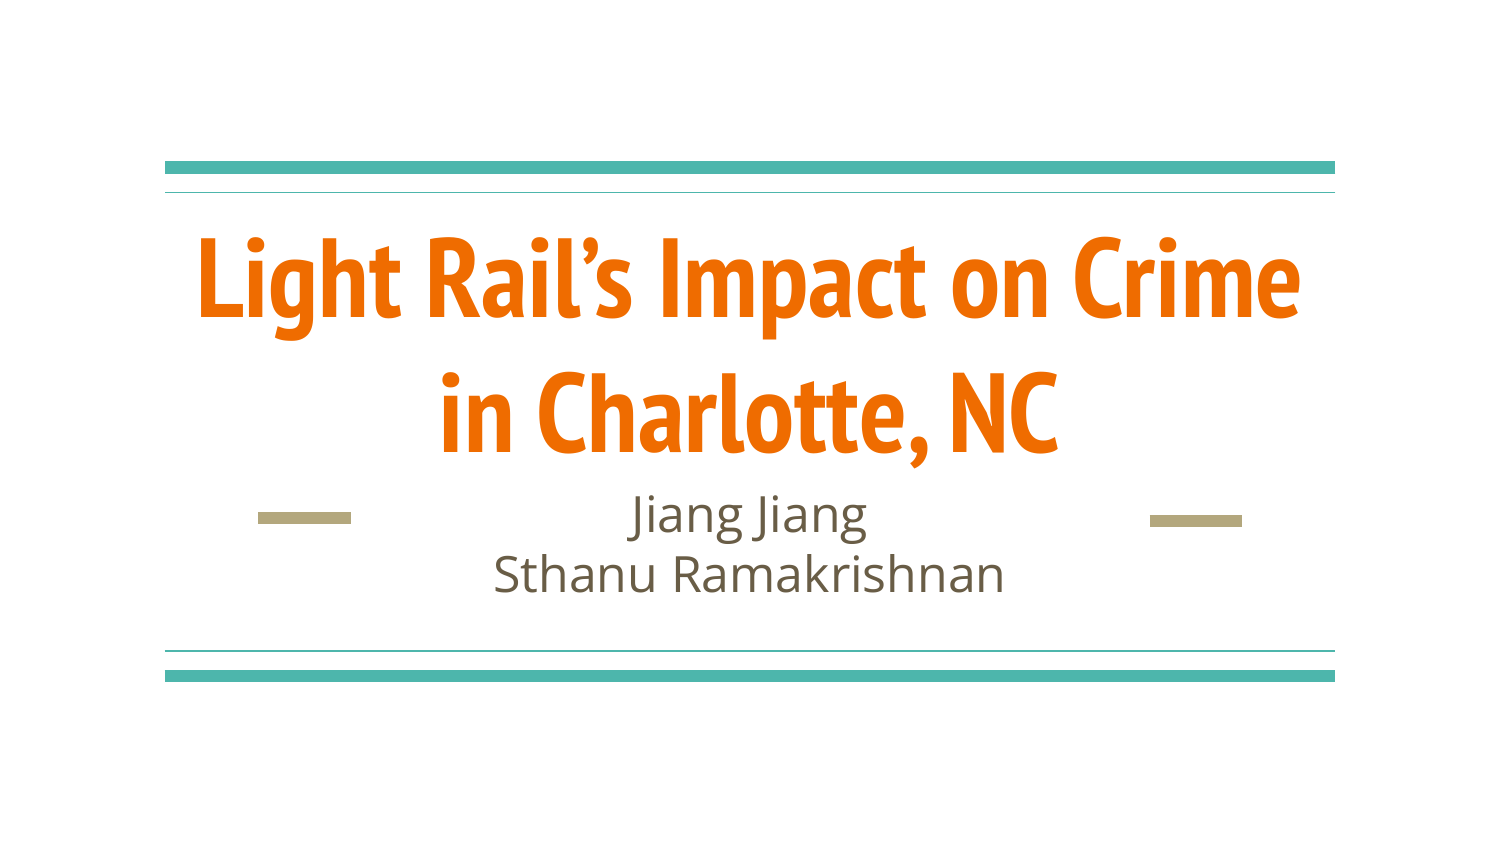

# Light Rail’s Impact on Crime in Charlotte, NC
Jiang Jiang
Sthanu Ramakrishnan